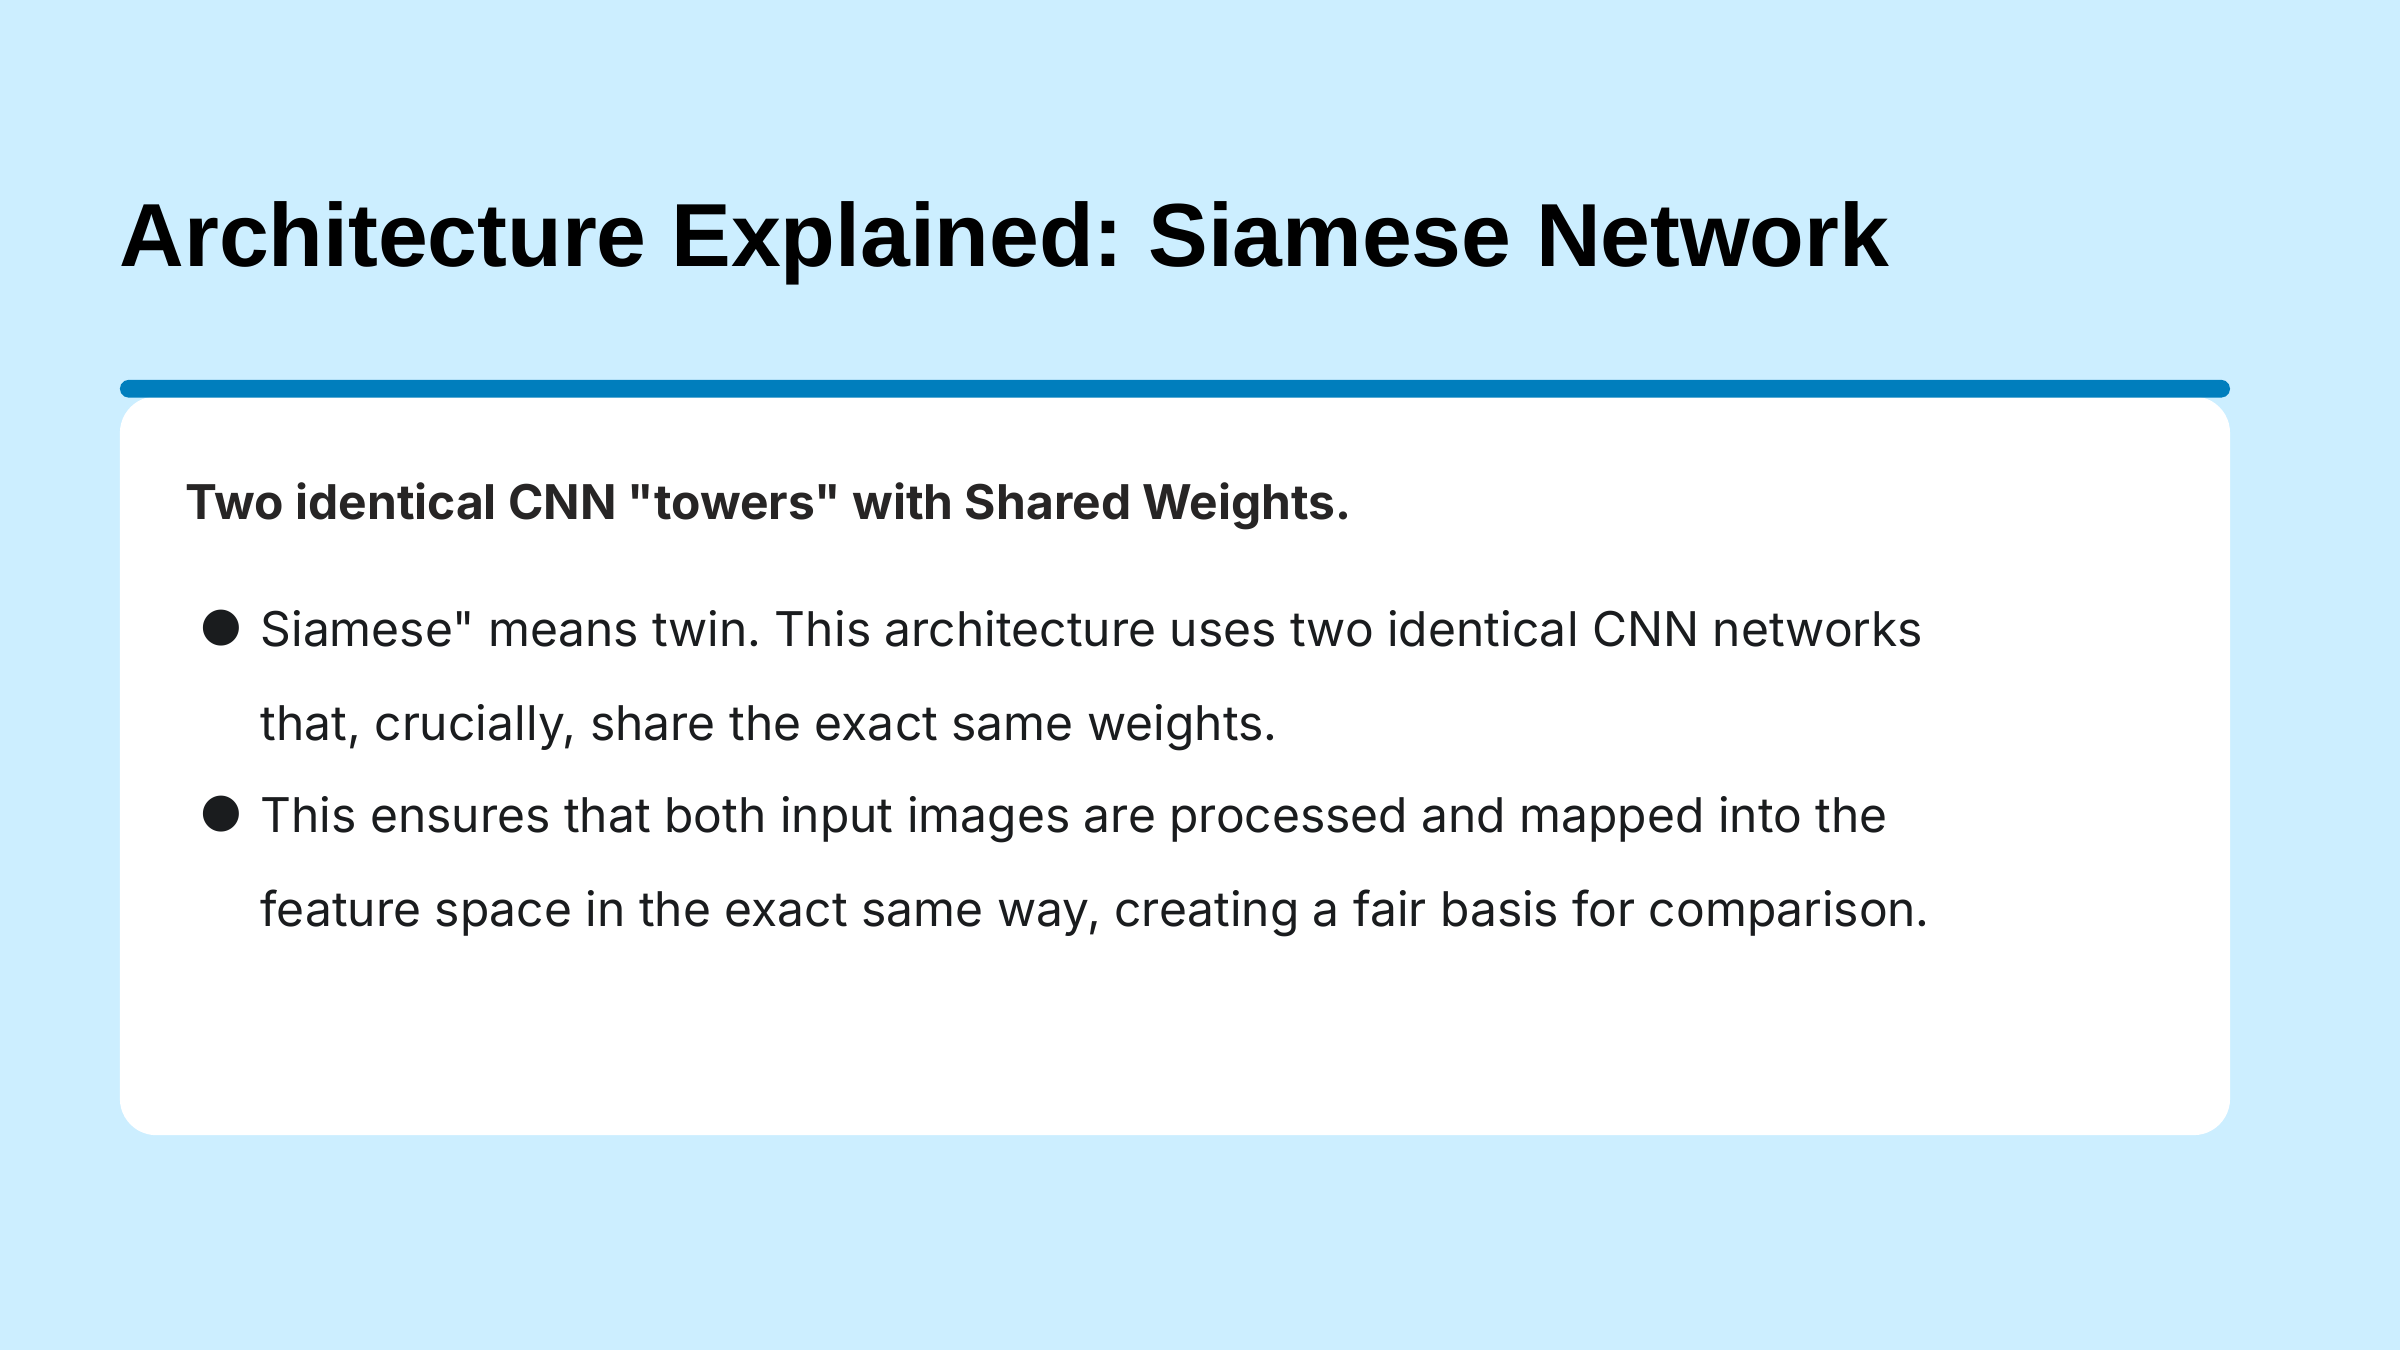

Architecture Explained: Siamese Network

Two identical CNN "towers" with Shared Weights.

Siamese" means twin. This architecture uses two identical CNN networks that, crucially, share the exact same weights.
This ensures that both input images are processed and mapped into the feature space in the exact same way, creating a fair basis for comparison.